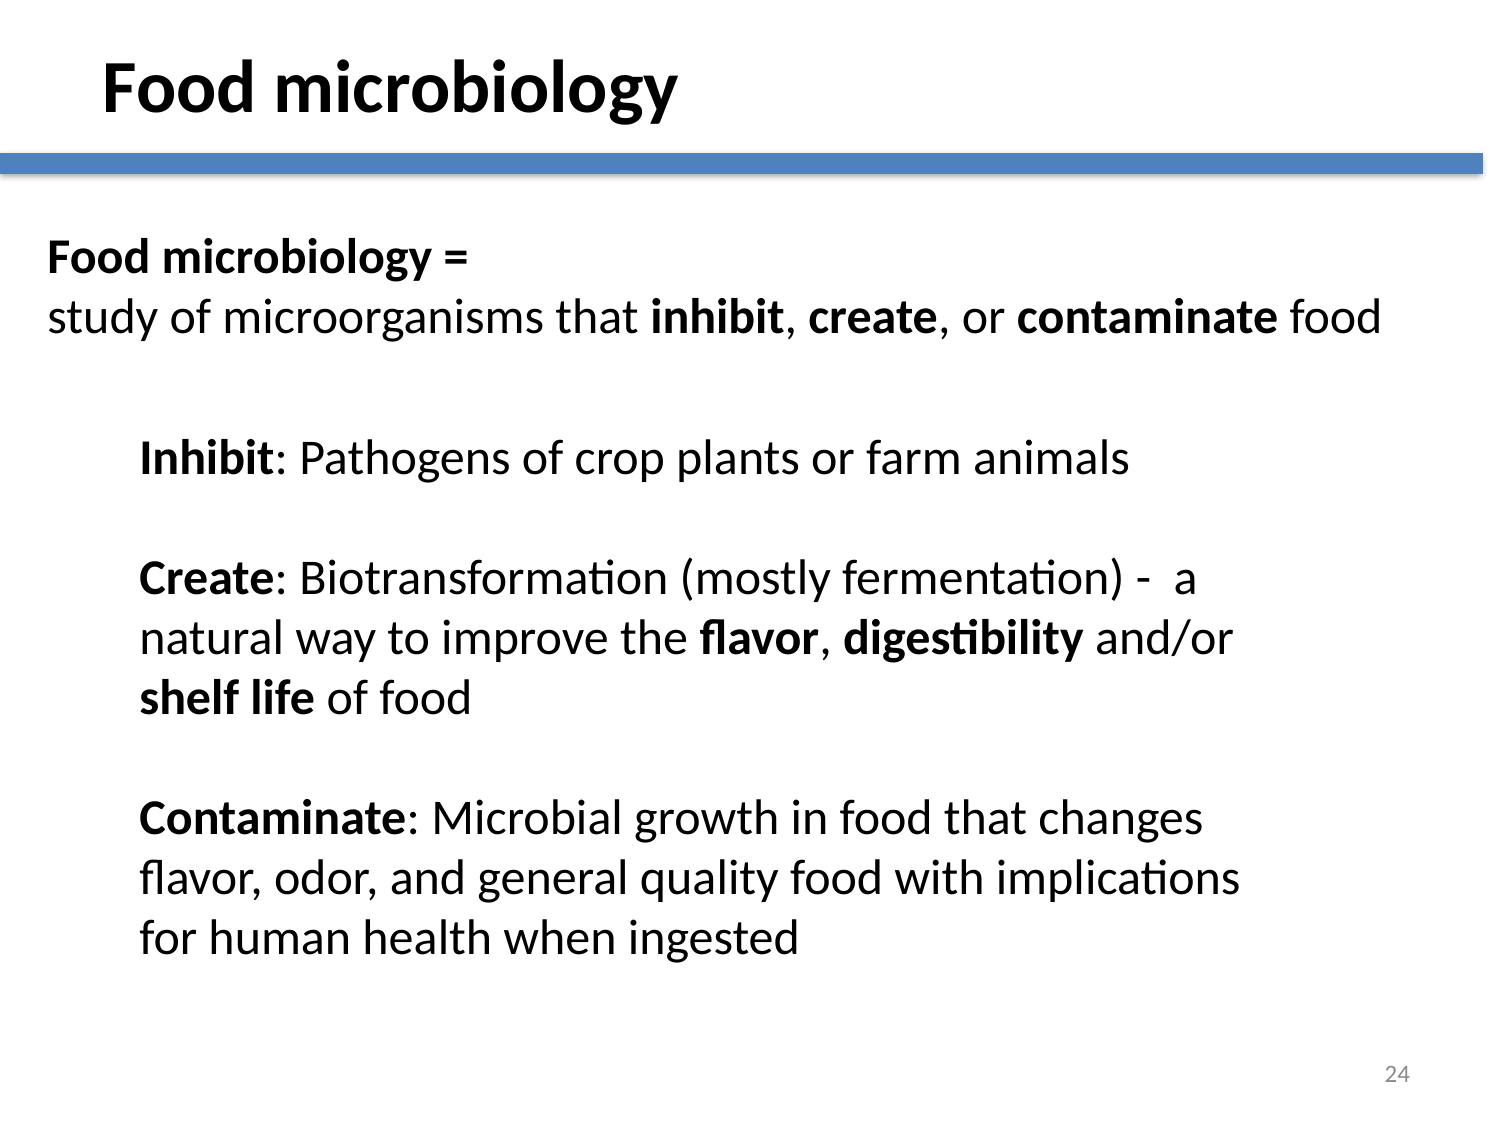

Food microbiology
The microbiota of animals
Food microbiology =
study of microorganisms that inhibit, create, or contaminate food
Inhibit: Pathogens of crop plants or farm animals

Create: Biotransformation (mostly fermentation) -  a natural way to improve the flavor, digestibility and/or shelf life of food

Contaminate: Microbial growth in food that changes flavor, odor, and general quality food with implications for human health when ingested
24